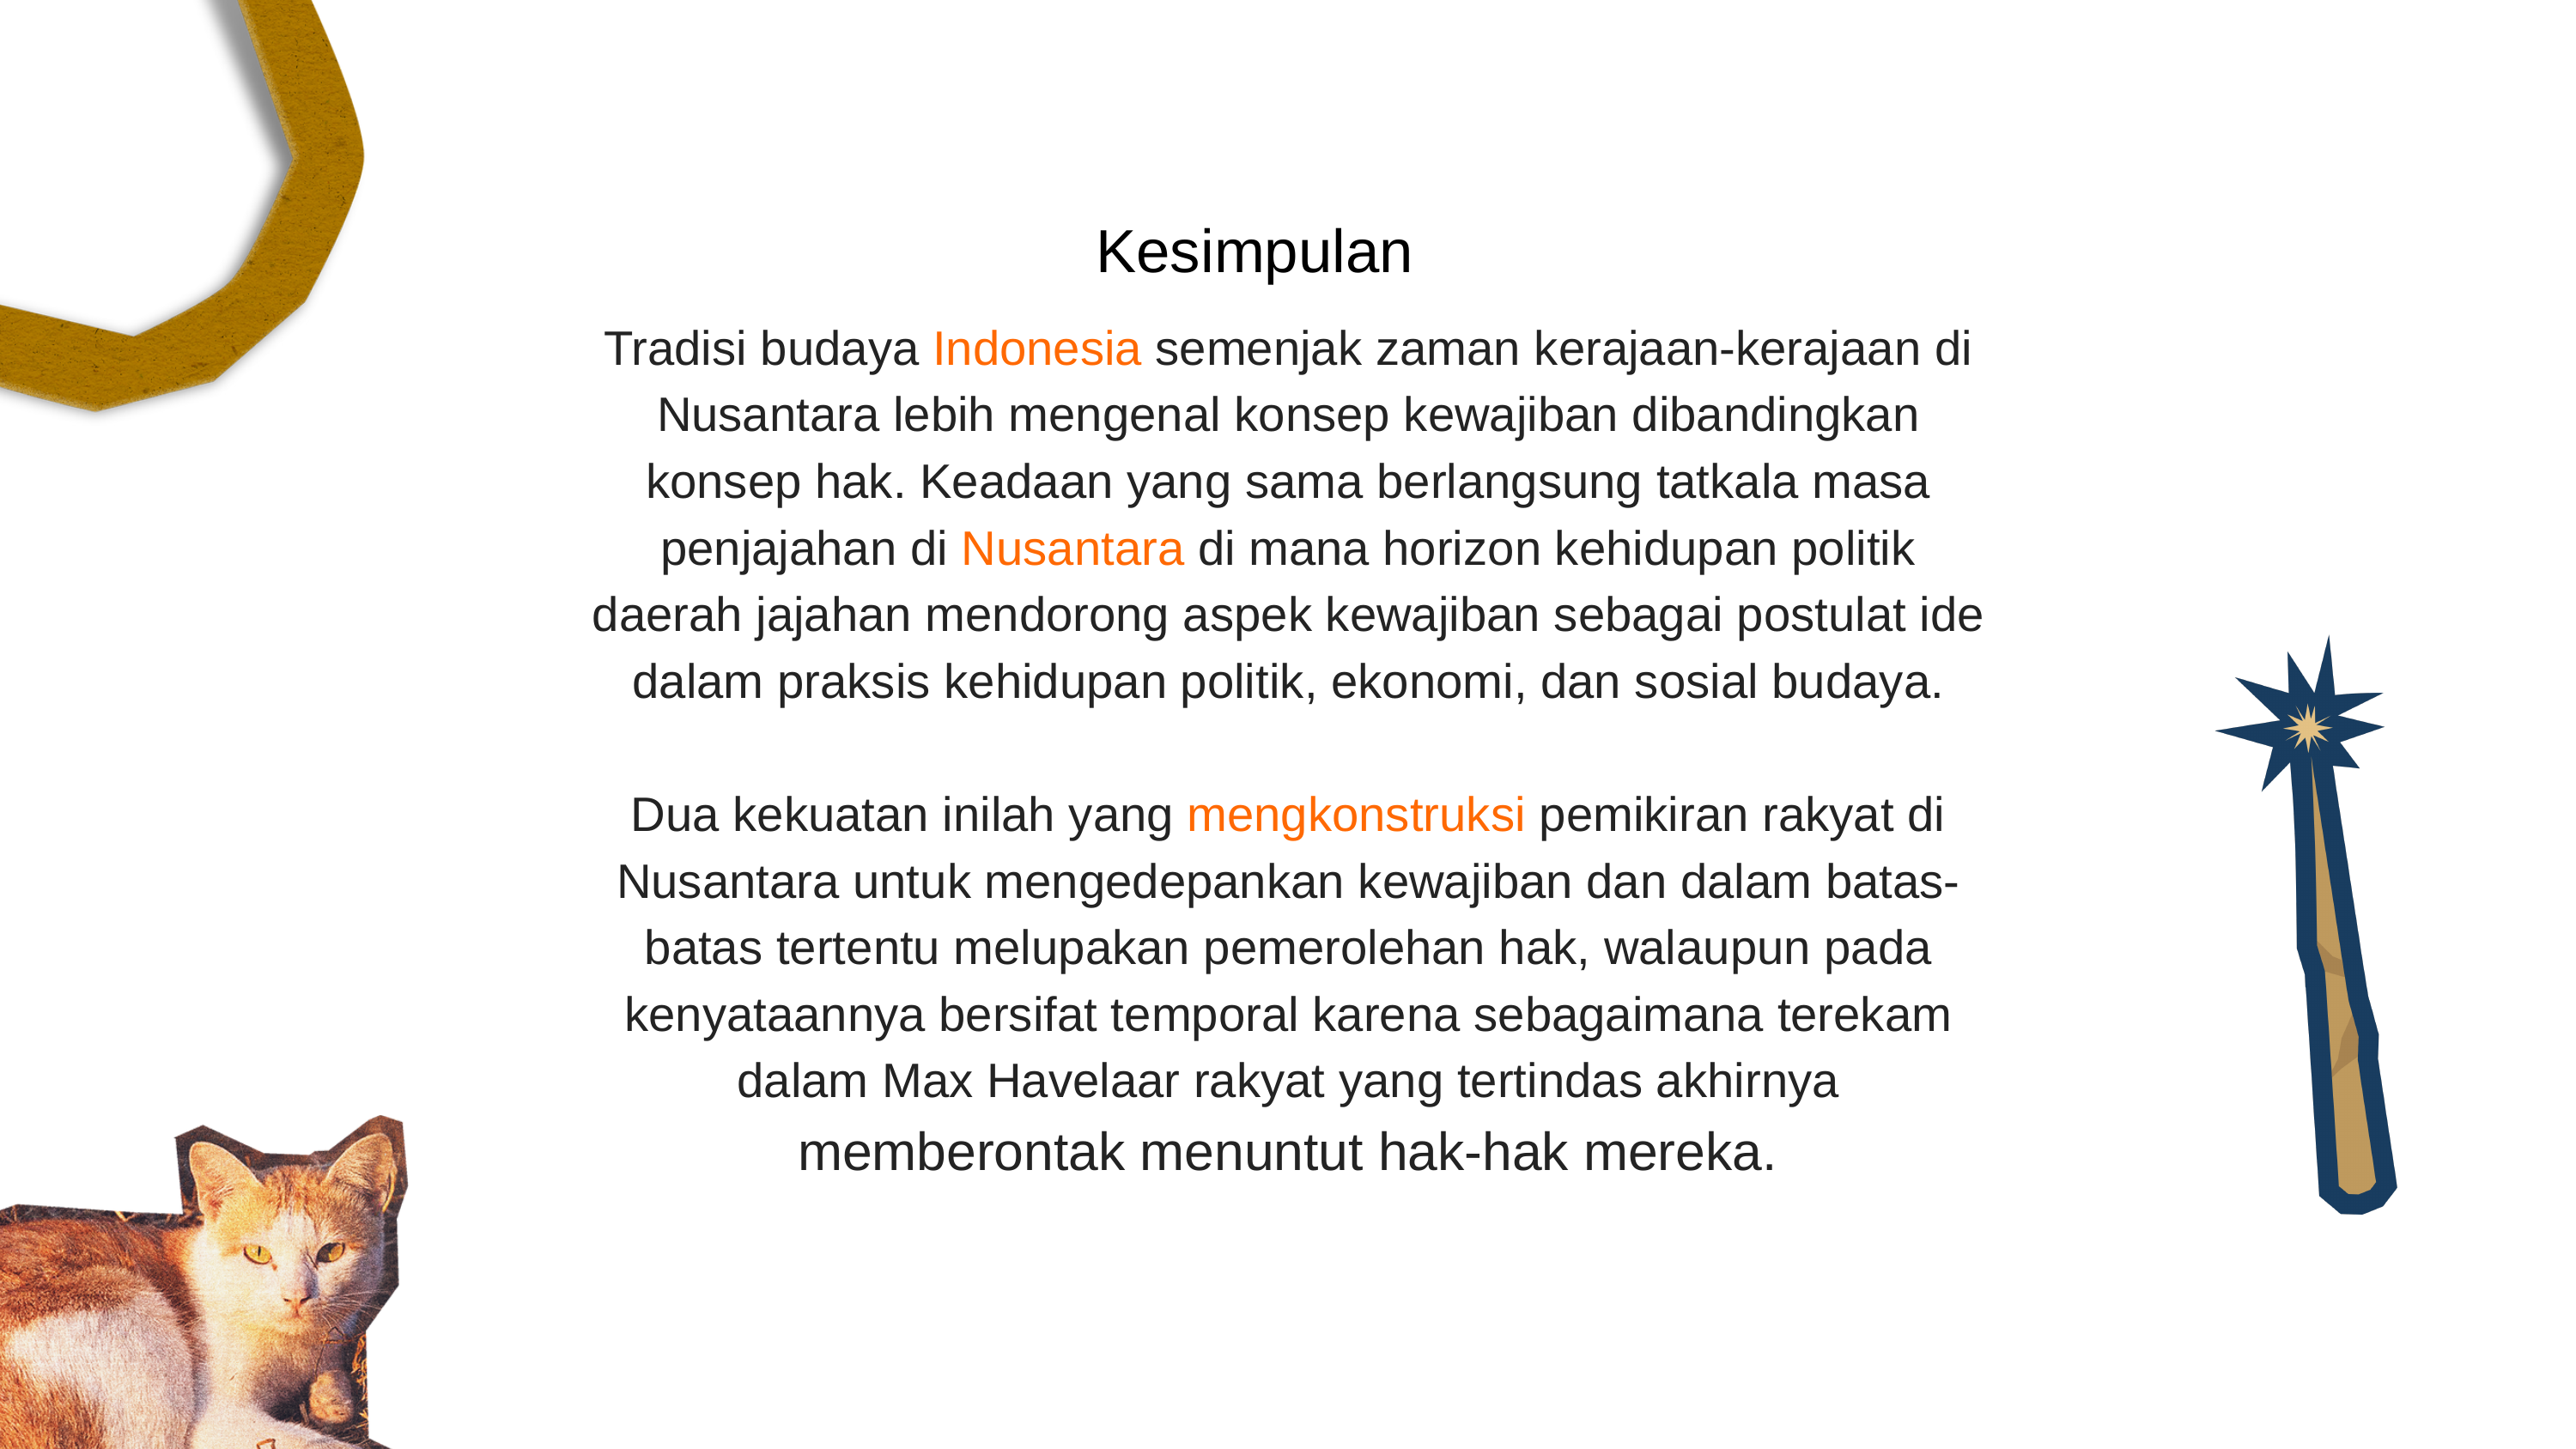

Kesimpulan

Tradisi budaya Indonesia semenjak zaman kerajaan-kerajaan di
Nusantara lebih mengenal konsep kewajiban dibandingkan
konsep hak. Keadaan yang sama berlangsung tatkala masa
penjajahan di Nusantara di mana horizon kehidupan politik
daerah jajahan mendorong aspek kewajiban sebagai postulat ide
dalam praksis kehidupan politik, ekonomi, dan sosial budaya.

Dua kekuatan inilah yang mengkonstruksi pemikiran rakyat di
Nusantara untuk mengedepankan kewajiban dan dalam batas-
batas tertentu melupakan pemerolehan hak, walaupun pada
kenyataannya bersifat temporal karena sebagaimana terekam
dalam Max Havelaar rakyat yang tertindas akhirnya
memberontak menuntut hak-hak mereka.